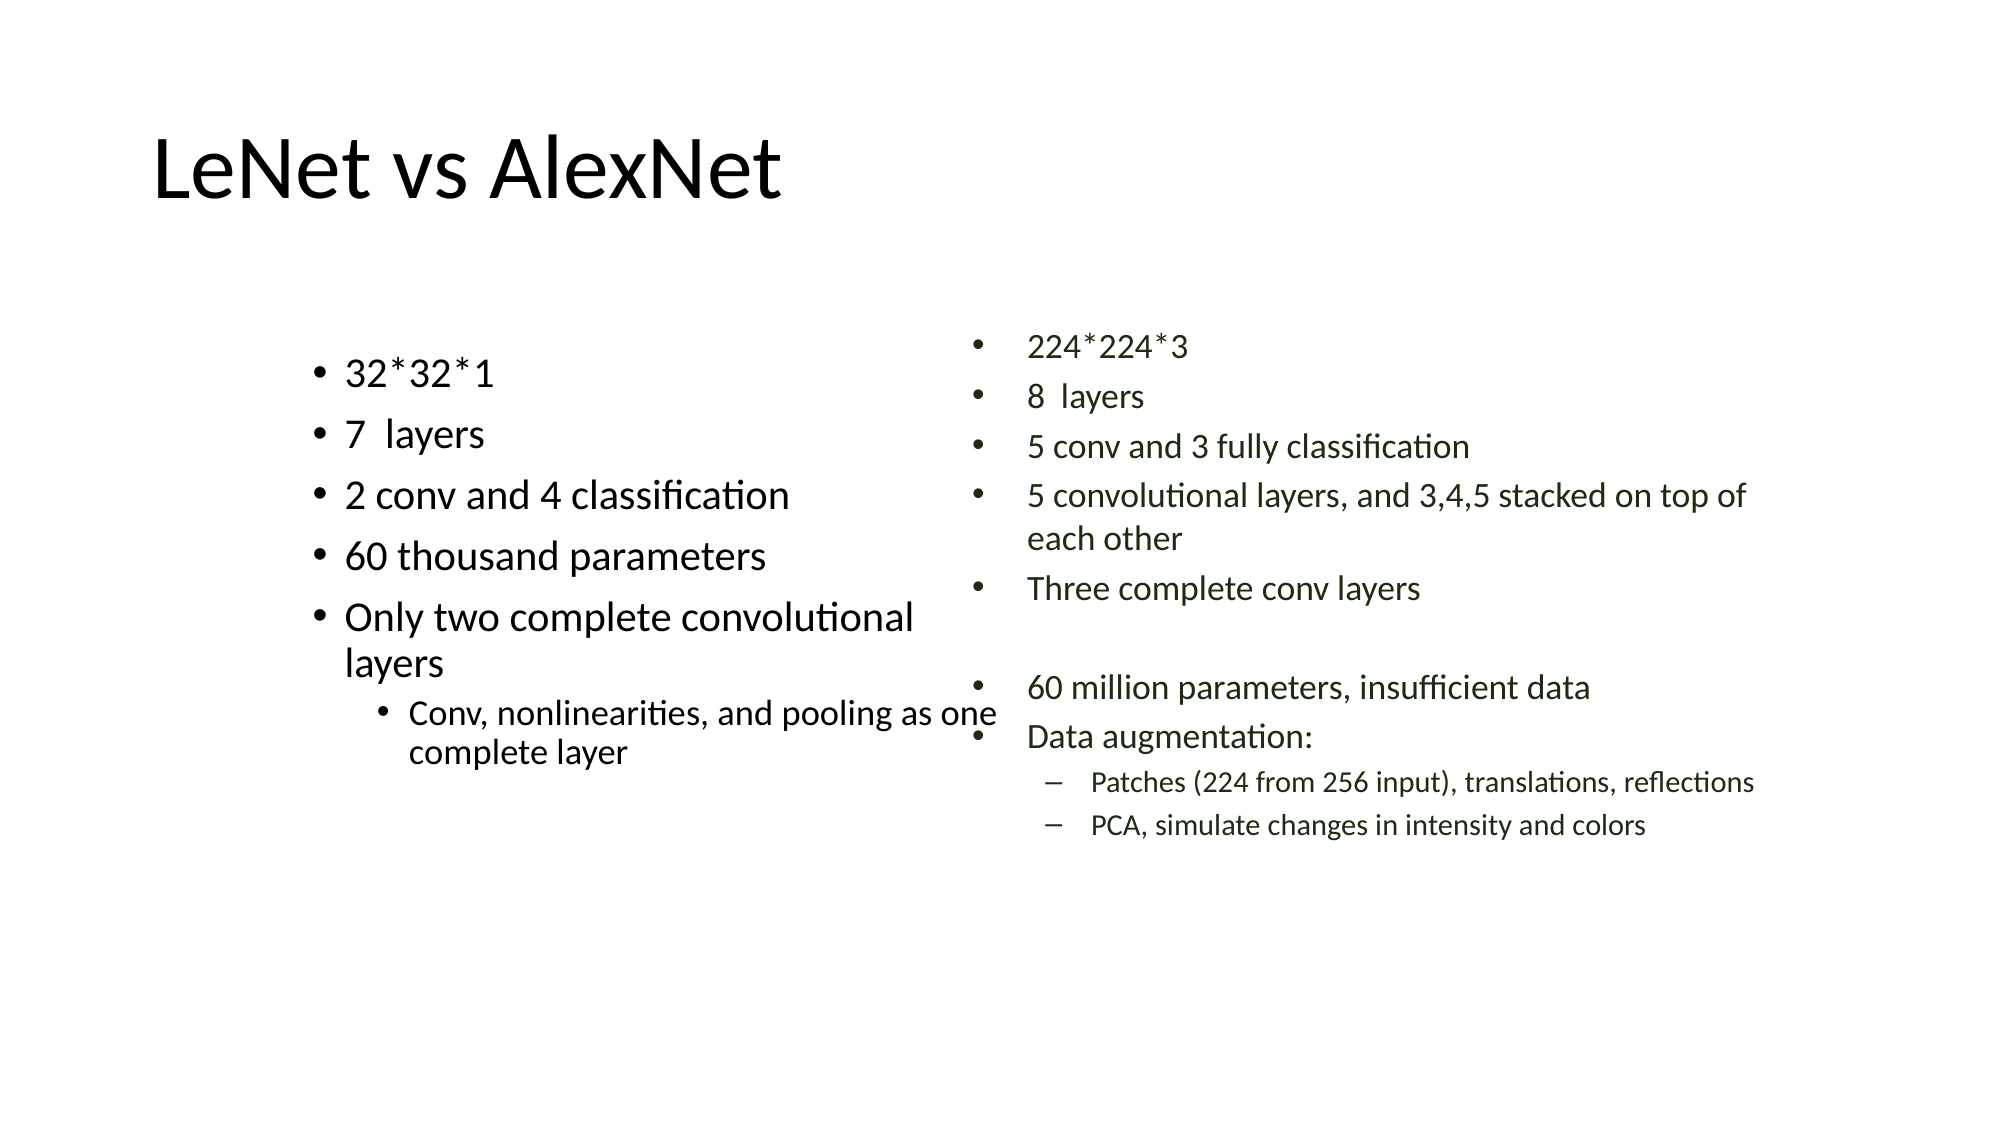

# LeNet vs AlexNet

32*32*1
7  layers
2 conv and 4 classification
60 thousand parameters
Only two complete convolutional layers
Conv, nonlinearities, and pooling as one complete layer

224*224*3
8  layers
5 conv and 3 fully classification
5 convolutional layers, and 3,4,5 stacked on top of each other
Three complete conv layers

60 million parameters, insufficient data
Data augmentation:
Patches (224 from 256 input), translations, reflections
PCA, simulate changes in intensity and colors